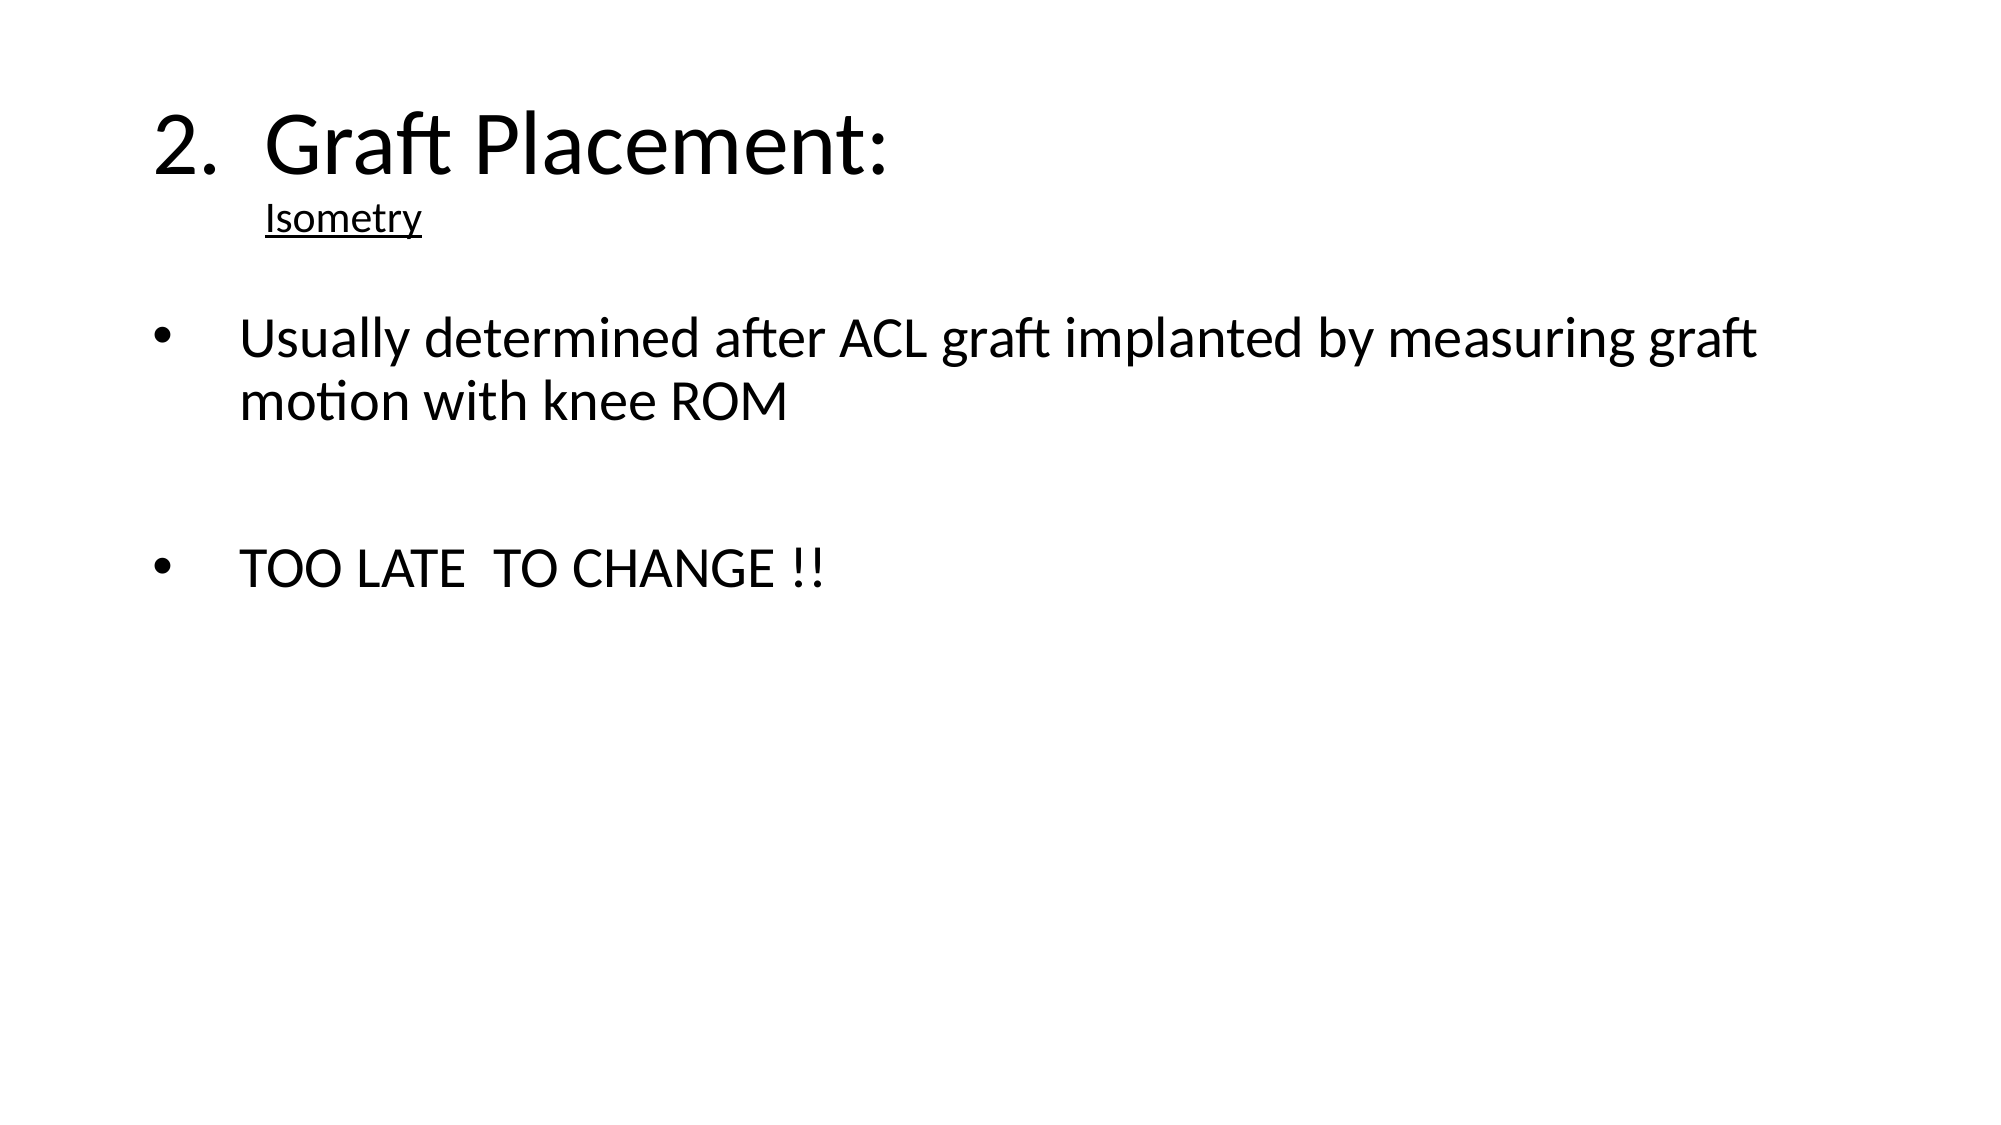

# Graft Placement: Isometry
Usually determined after ACL graft implanted by measuring graft  motion with knee ROM

TOO LATE  TO CHANGE !!